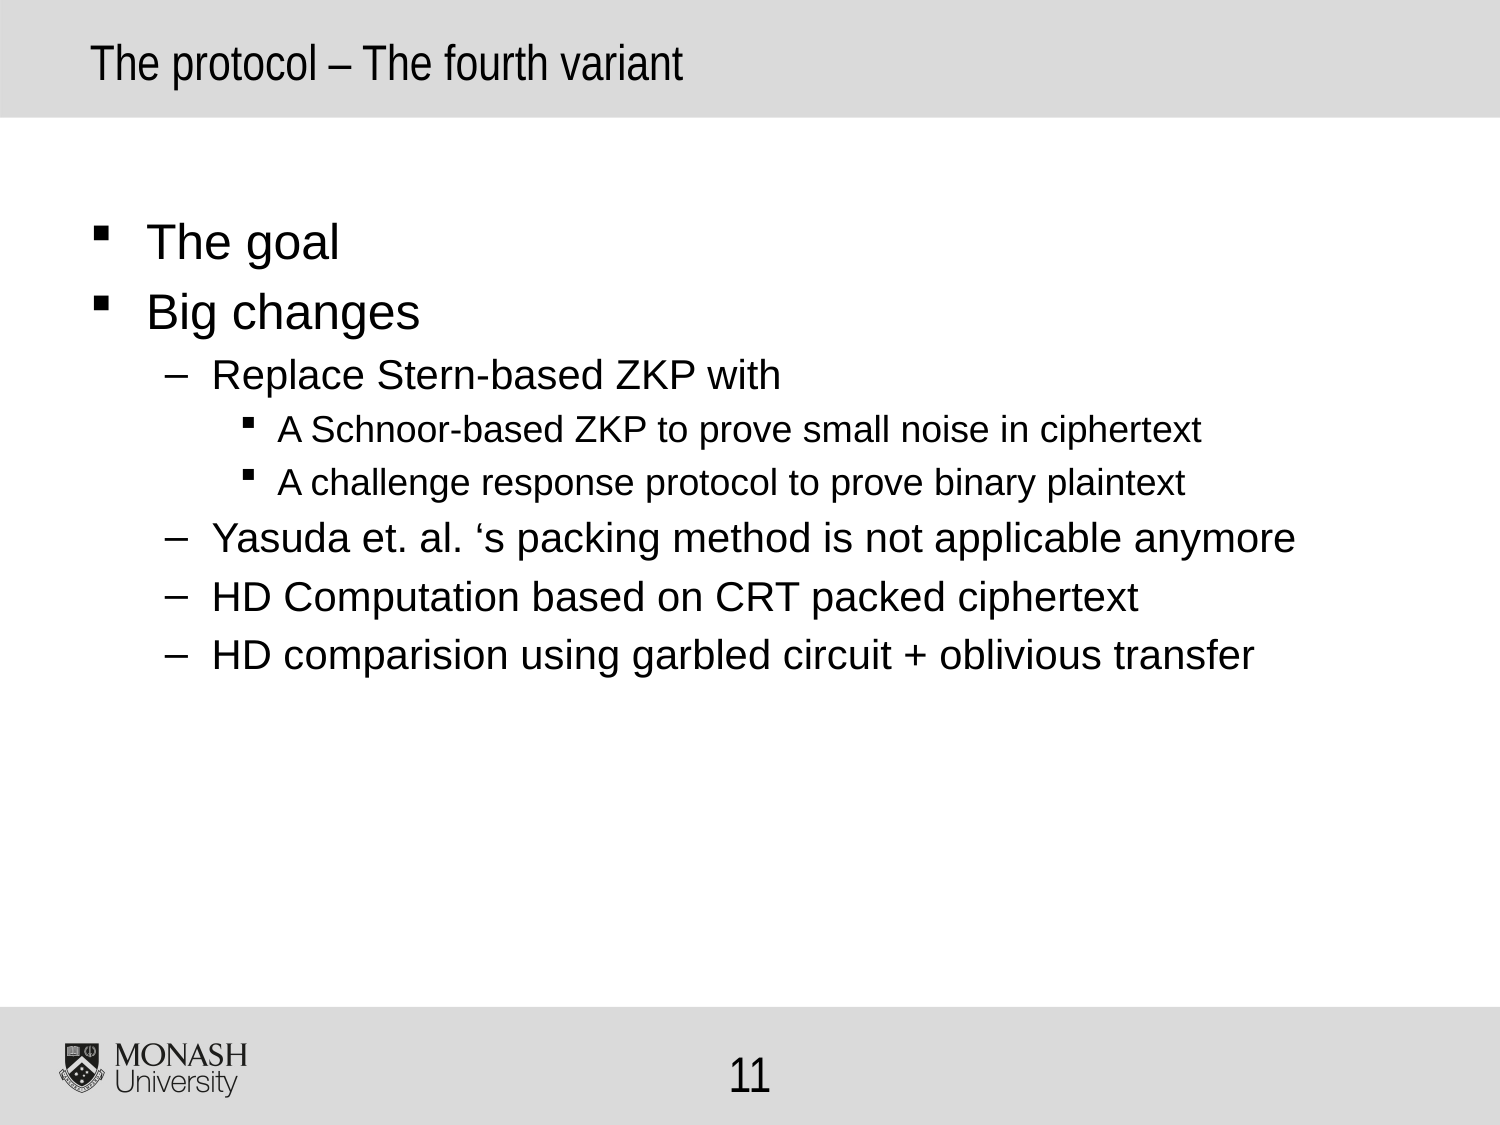

# The protocol – The fourth variant
The goal
Big changes
Replace Stern-based ZKP with
A Schnoor-based ZKP to prove small noise in ciphertext
A challenge response protocol to prove binary plaintext
Yasuda et. al. ‘s packing method is not applicable anymore
HD Computation based on CRT packed ciphertext
HD comparision using garbled circuit + oblivious transfer